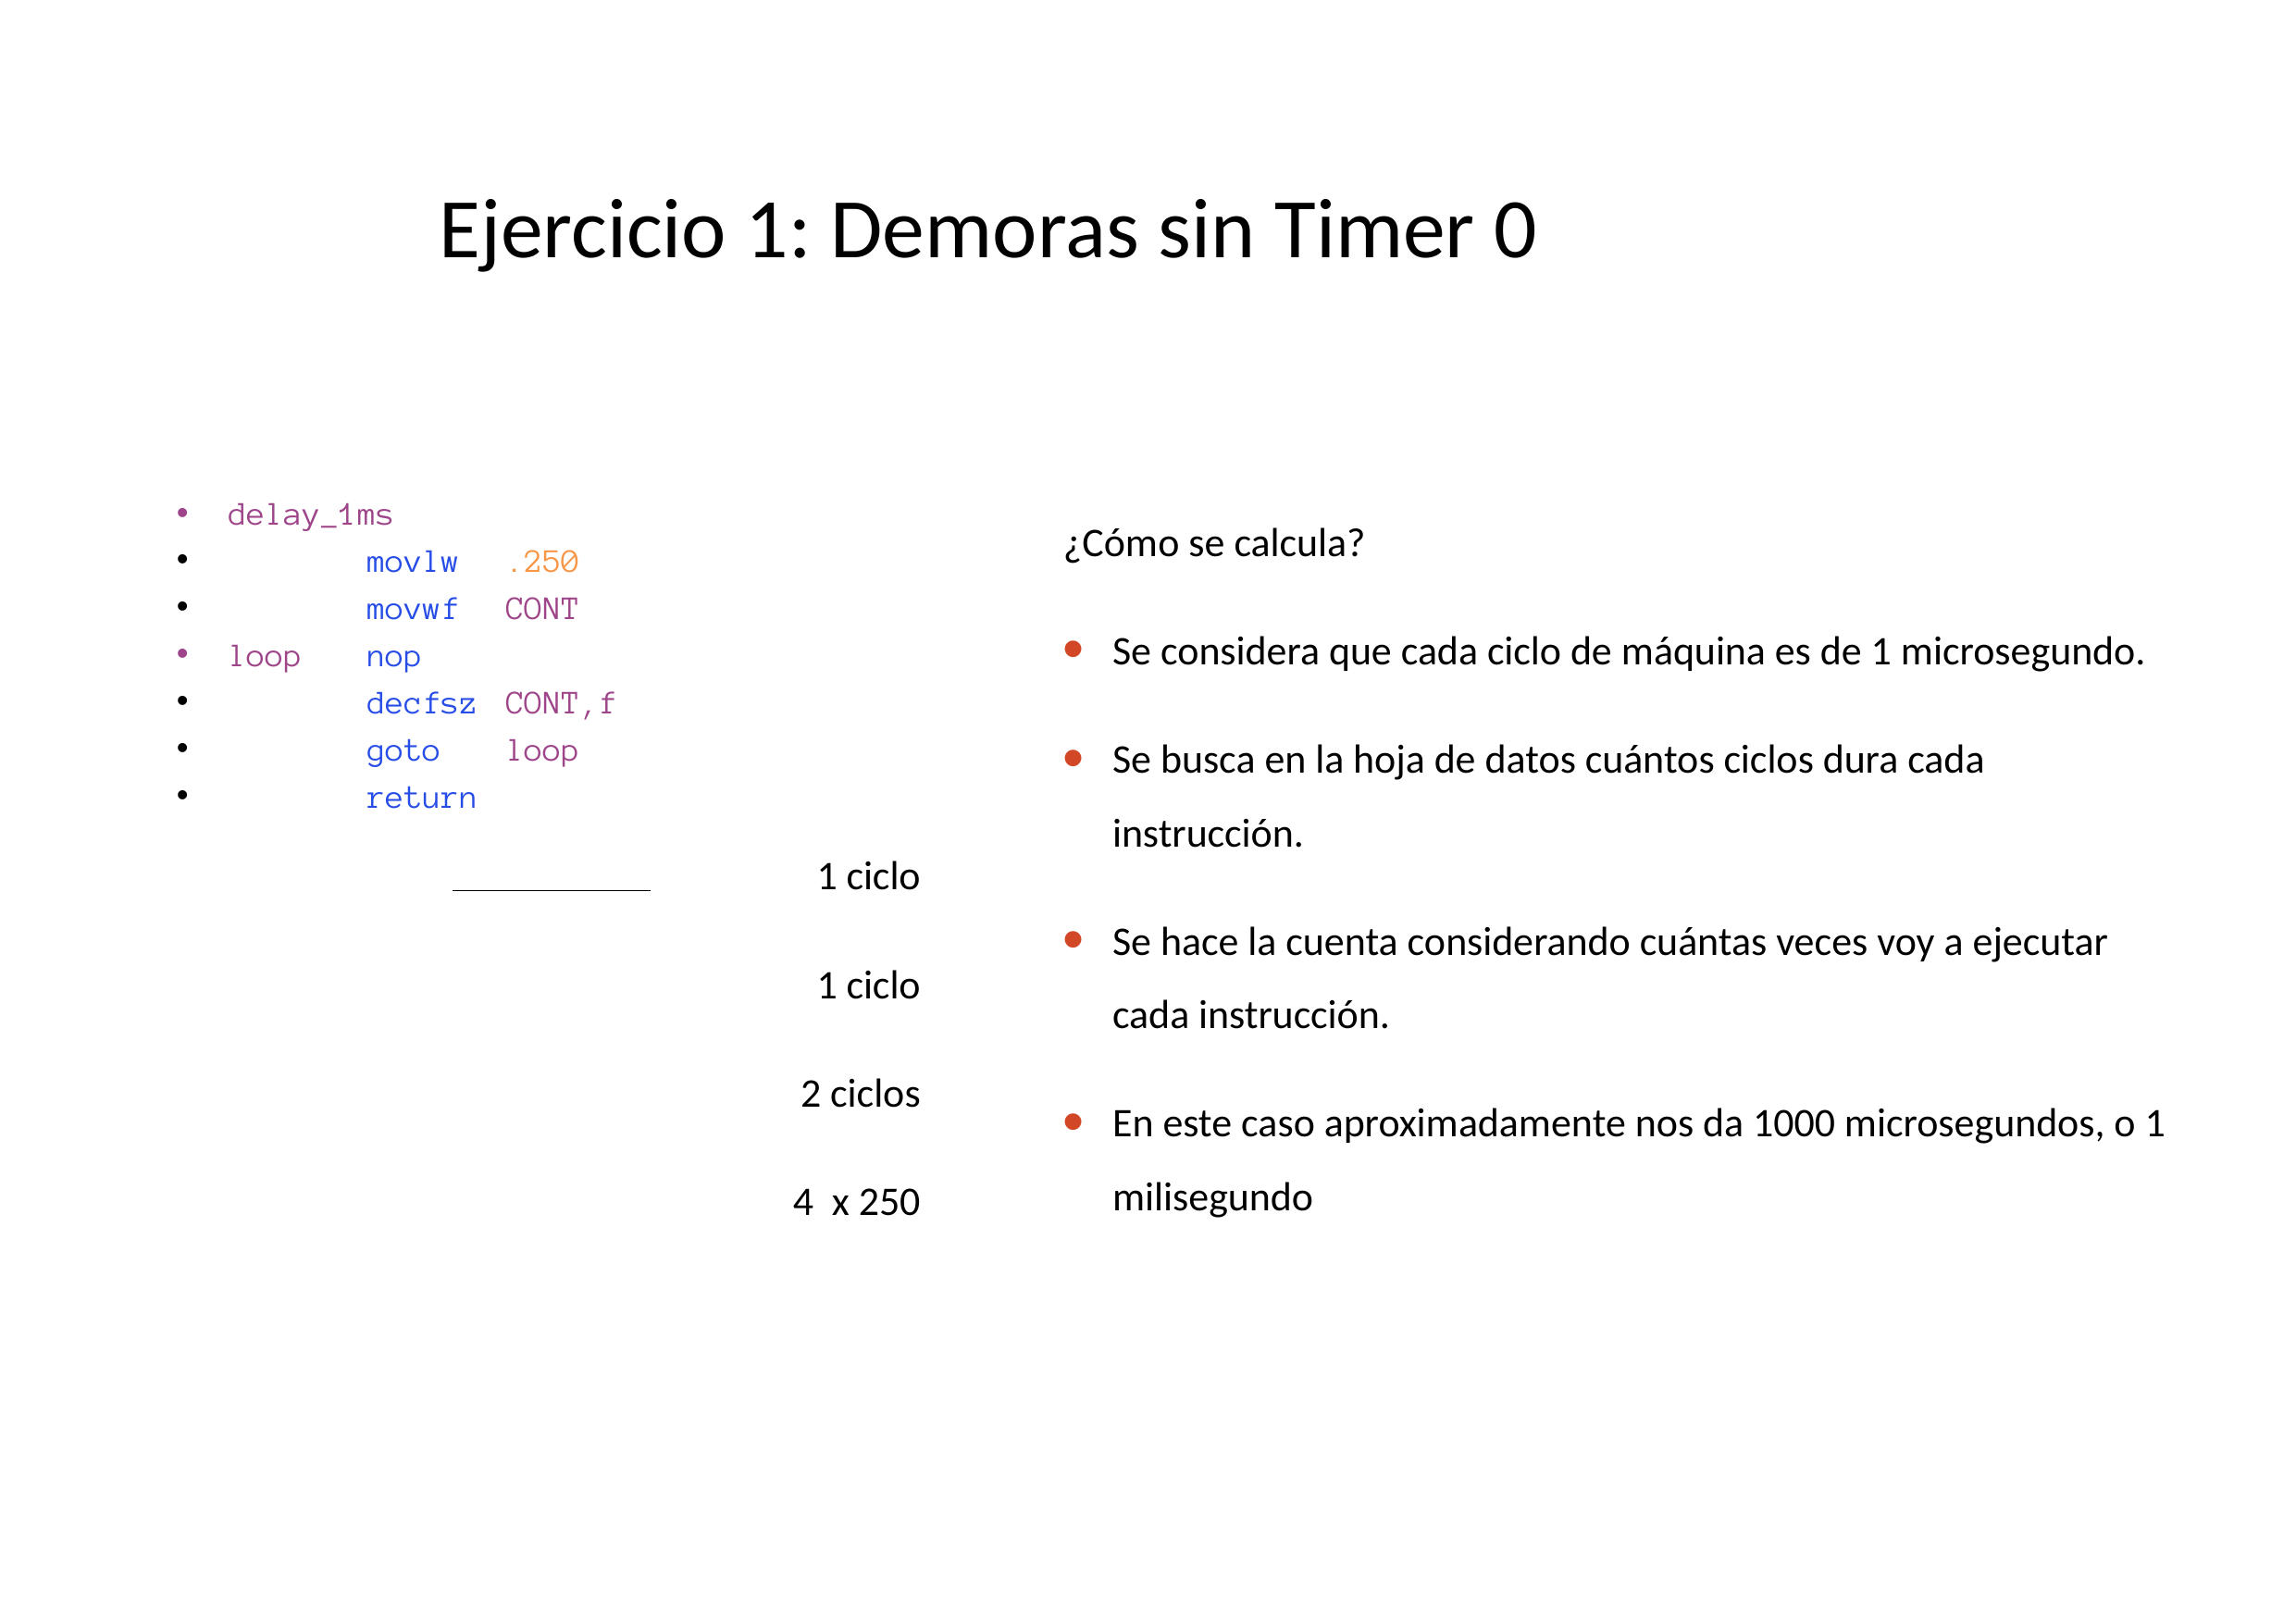

# Ejercicio 1: Demoras sin Timer 0
delay_1ms
	movlw	.250
	movwf	CONT
loop	nop
	decfsz	CONT,f
	goto	loop
	return
¿Cómo se calcula?
Se considera que cada ciclo de máquina es de 1 microsegundo.
Se busca en la hoja de datos cuántos ciclos dura cada instrucción.
Se hace la cuenta considerando cuántas veces voy a ejecutar cada instrucción.
En este caso aproximadamente nos da 1000 microsegundos, o 1 milisegundo
1 ciclo
1 ciclo
2 ciclos
4  x 250